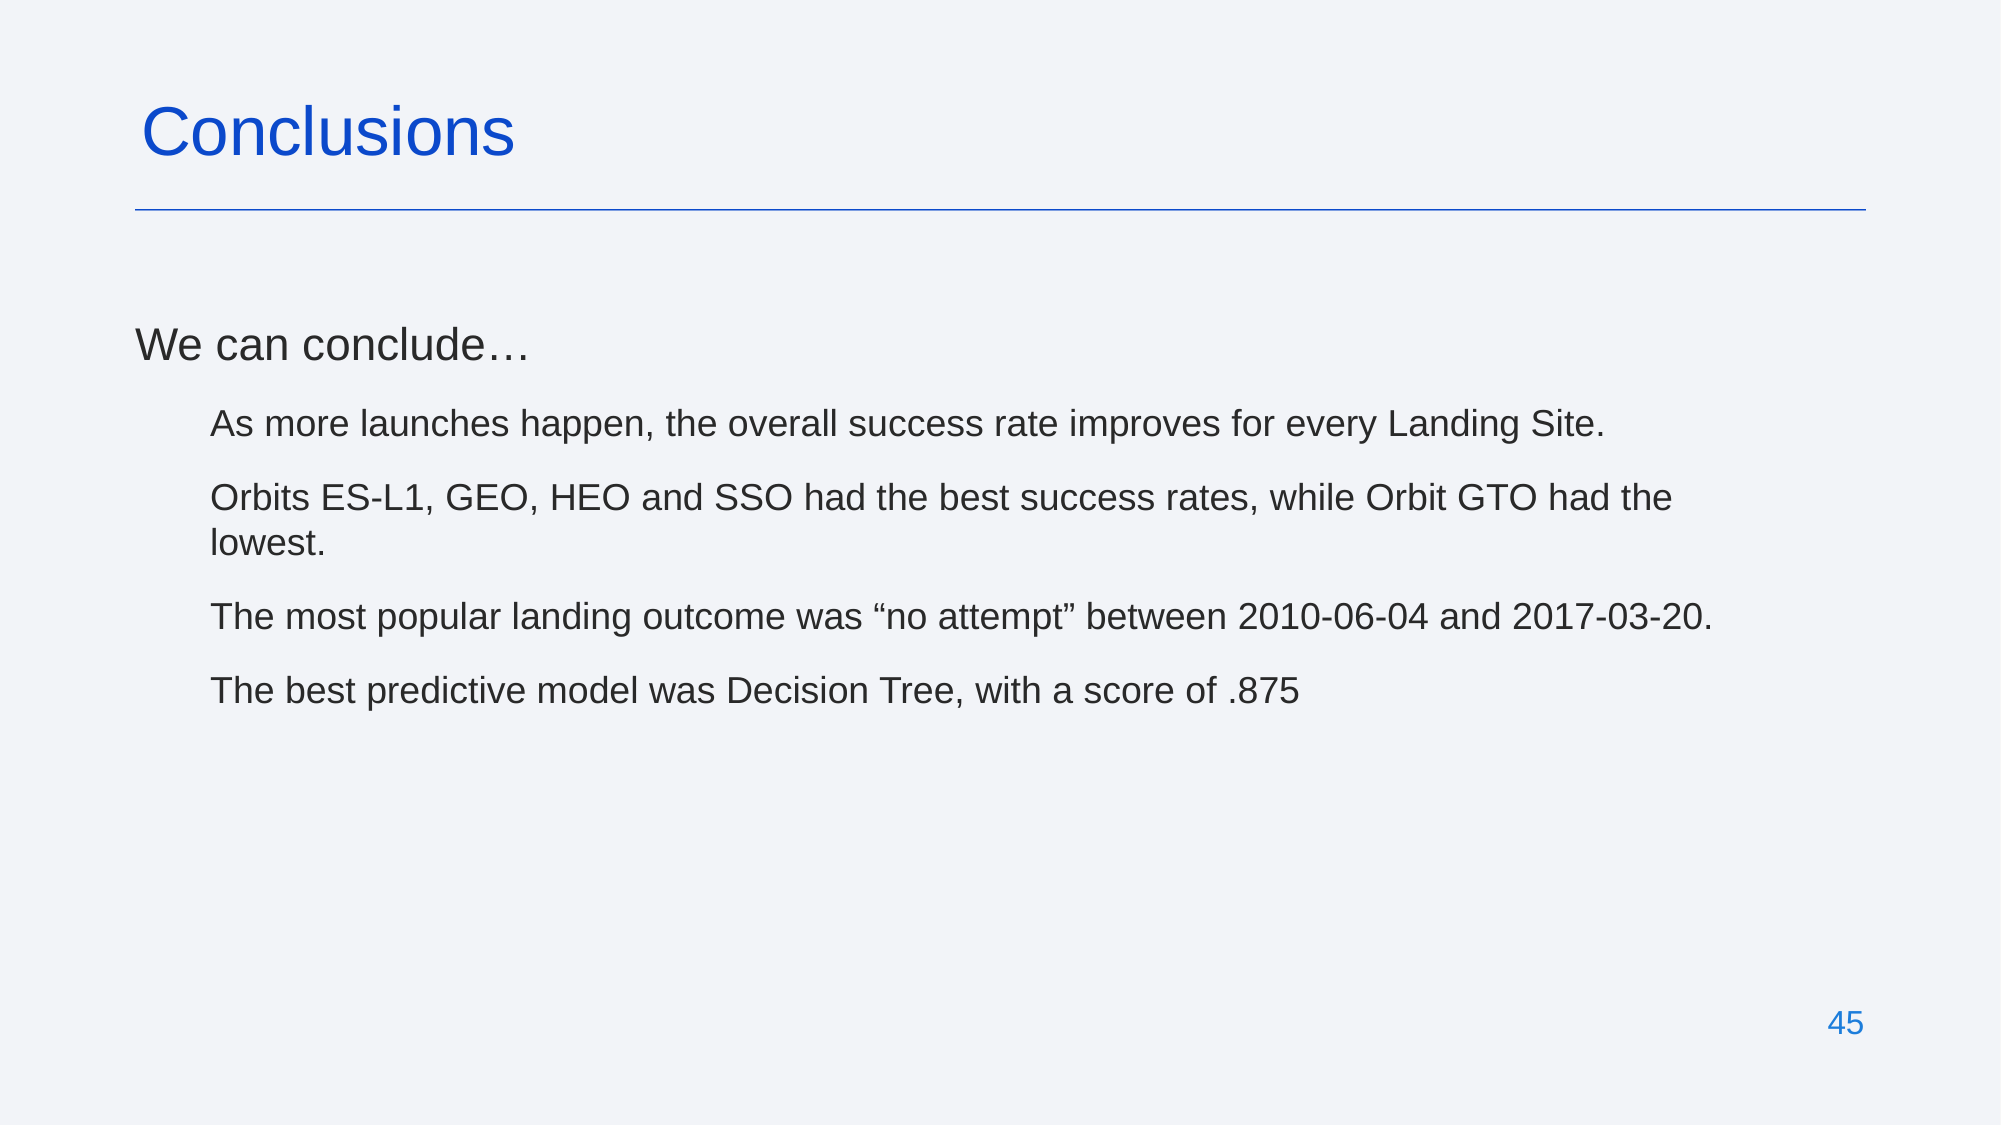

Conclusions
We can conclude…
As more launches happen, the overall success rate improves for every Landing Site.
Orbits ES-L1, GEO, HEO and SSO had the best success rates, while Orbit GTO had the lowest.
The most popular landing outcome was “no attempt” between 2010-06-04 and 2017-03-20.
The best predictive model was Decision Tree, with a score of .875

45